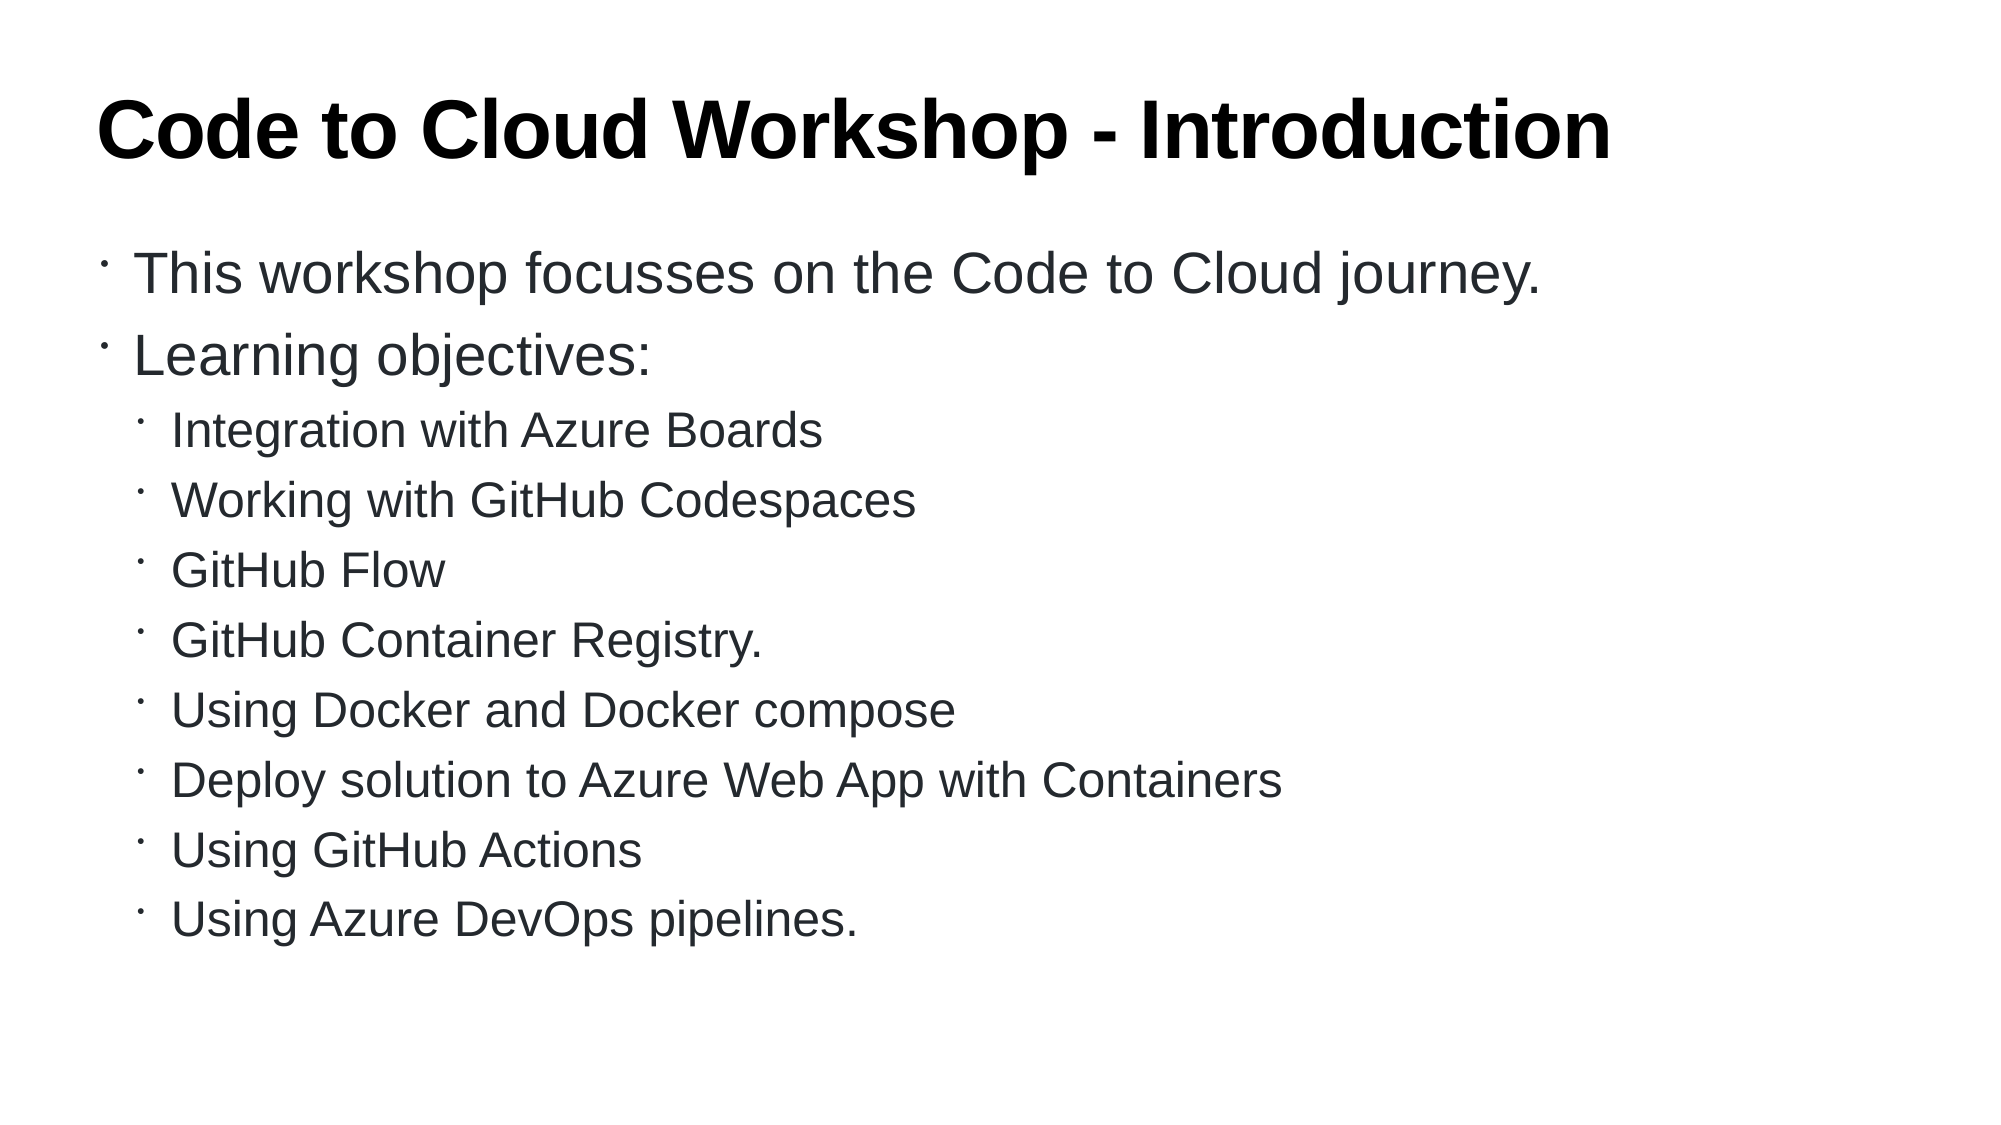

# Code to Cloud Workshop - Introduction
This workshop focusses on the Code to Cloud journey.
Learning objectives:
Integration with Azure Boards
Working with GitHub Codespaces
GitHub Flow
GitHub Container Registry.
Using Docker and Docker compose
Deploy solution to Azure Web App with Containers
Using GitHub Actions
Using Azure DevOps pipelines.